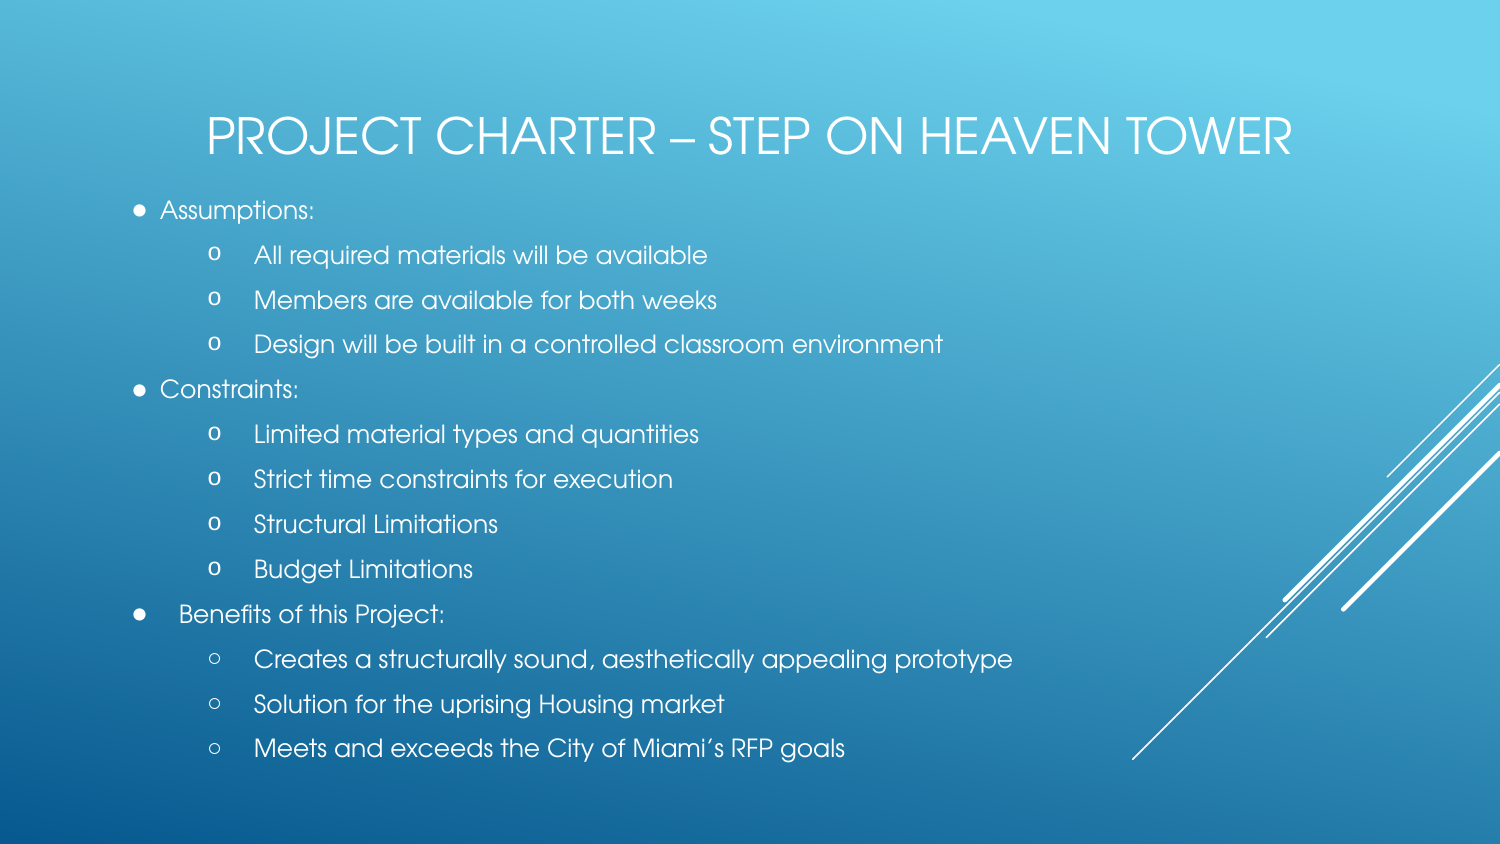

# Project Charter – Step on Heaven Tower
Assumptions:
All required materials will be available
Members are available for both weeks
Design will be built in a controlled classroom environment
Constraints:
Limited material types and quantities
Strict time constraints for execution
Structural Limitations
Budget Limitations
Benefits of this Project:
Creates a structurally sound, aesthetically appealing prototype
Solution for the uprising Housing market
Meets and exceeds the City of Miami’s RFP goals